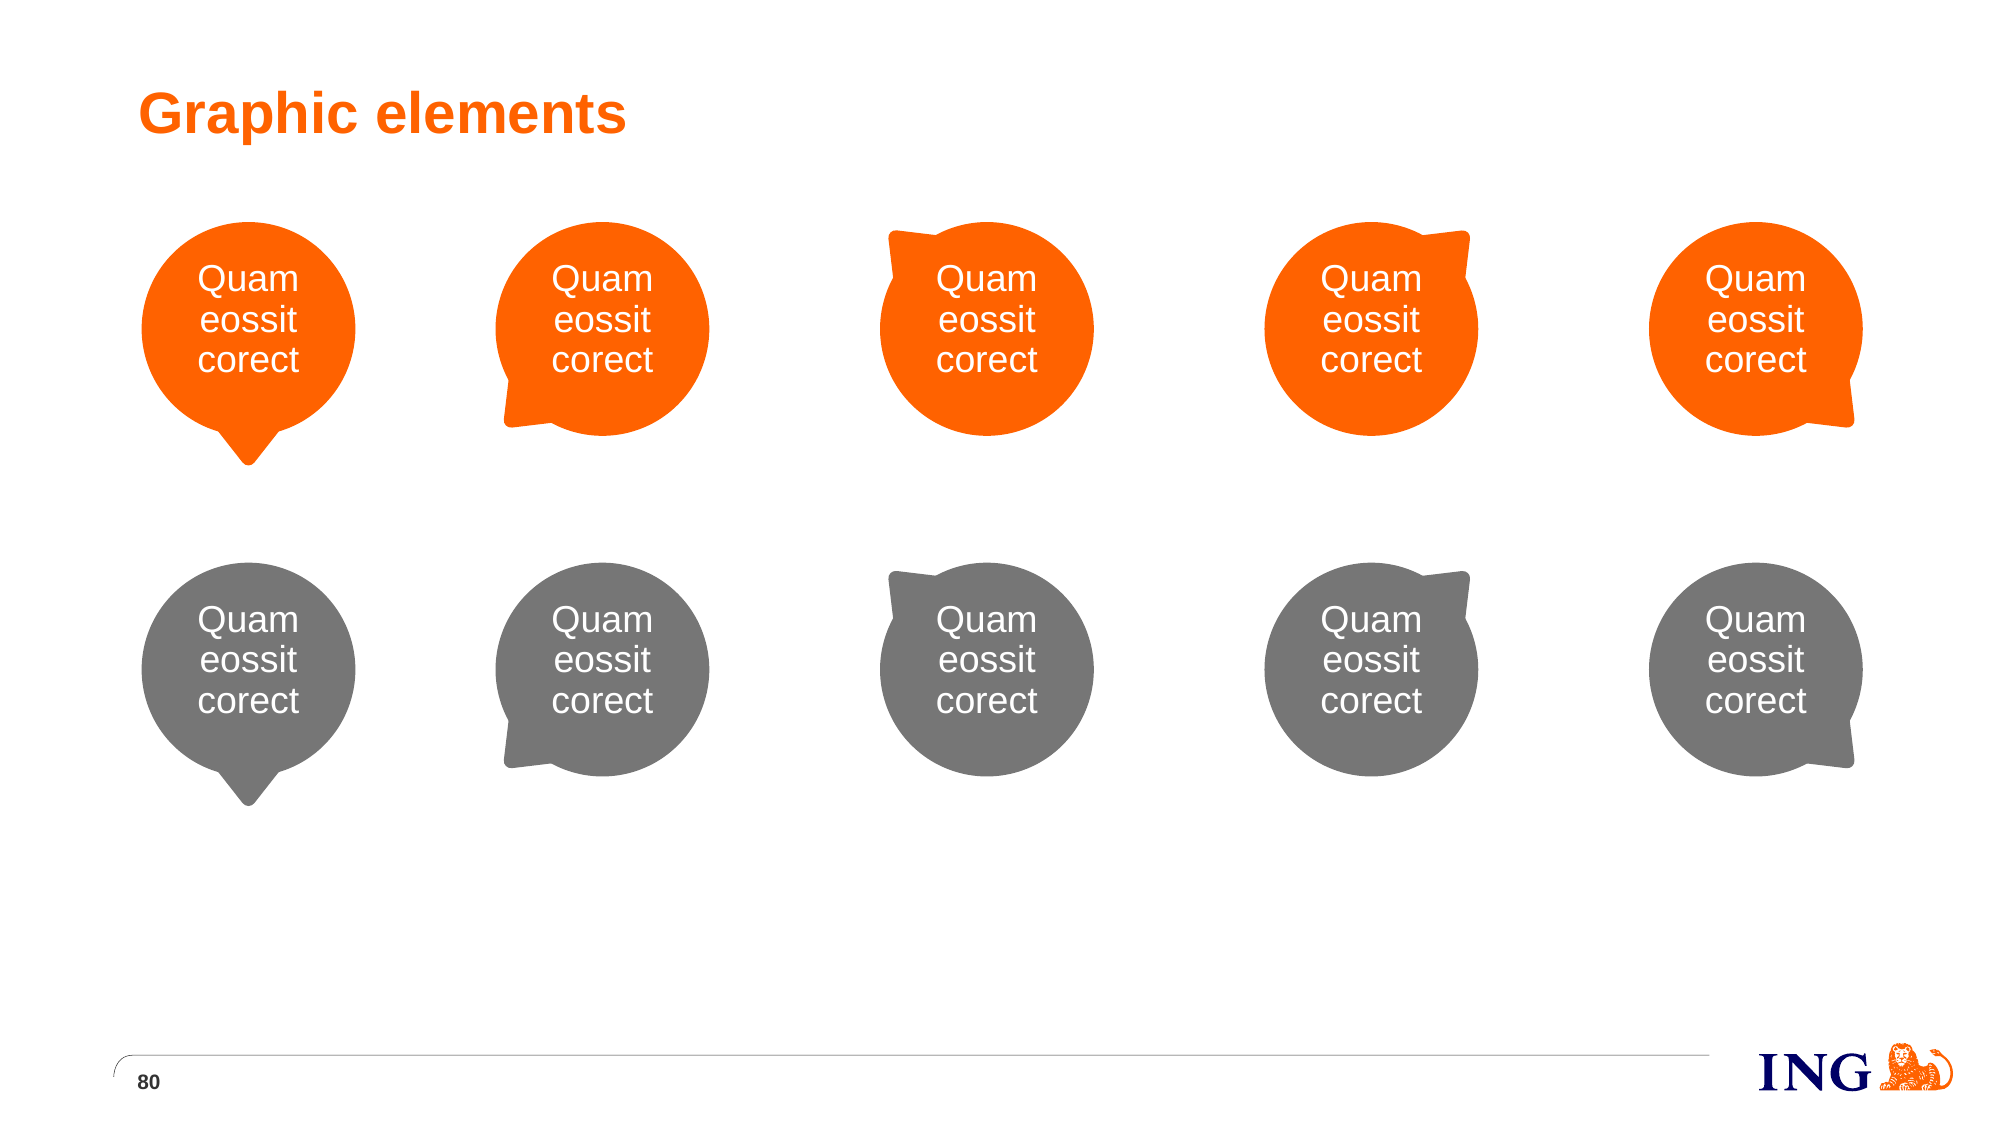

# Graphic elements

Quam eossit corect
Quam eossit corect

Quam eossit corect

Quam eossit corect
Quam eossit corect

Quam eossit corect
Quam eossit corect

Quam eossit corect

Quam eossit corect
Quam eossit corect

80